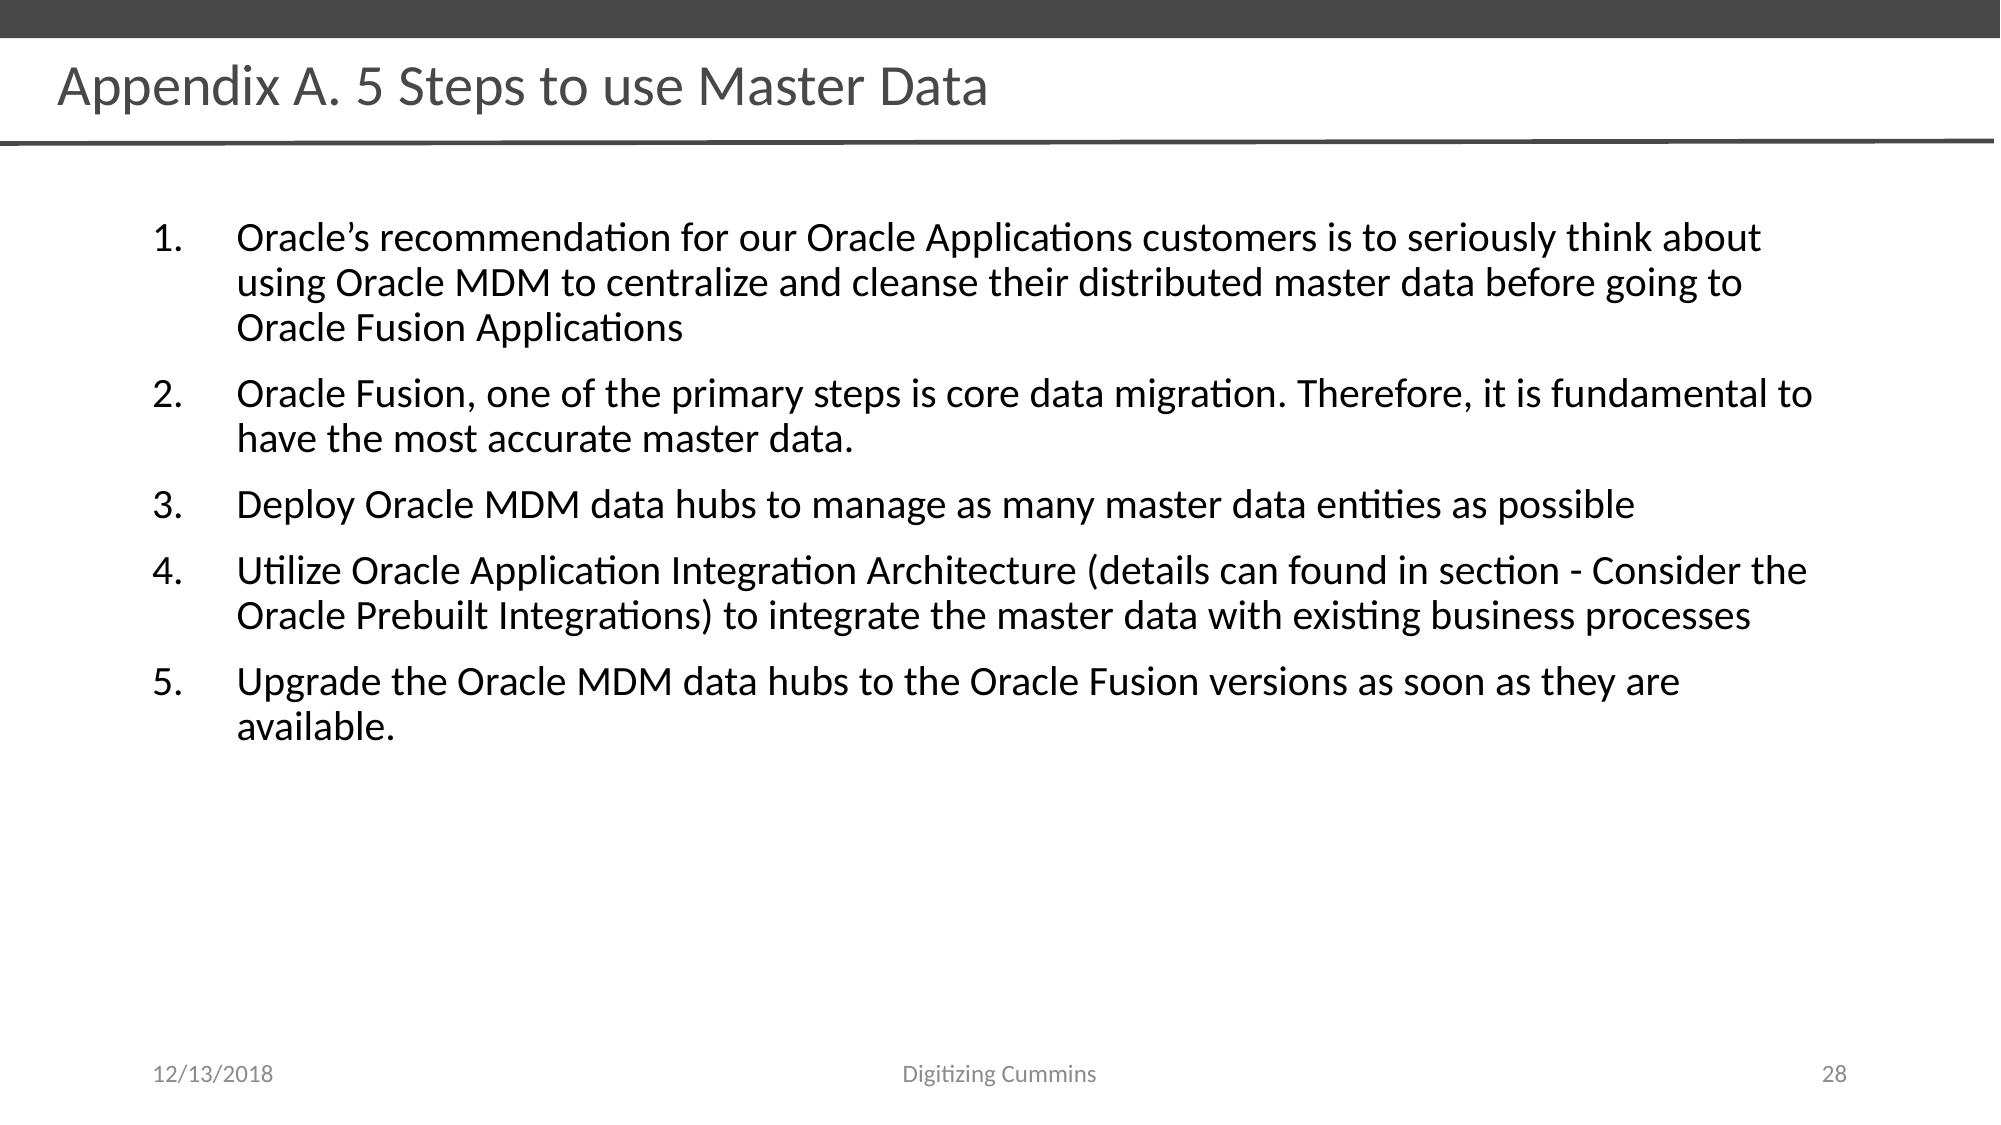

Appendix A. 5 Steps to use Master Data
Oracle’s recommendation for our Oracle Applications customers is to seriously think about using Oracle MDM to centralize and cleanse their distributed master data before going to Oracle Fusion Applications
Oracle Fusion, one of the primary steps is core data migration. Therefore, it is fundamental to have the most accurate master data.
Deploy Oracle MDM data hubs to manage as many master data entities as possible
Utilize Oracle Application Integration Architecture (details can found in section - Consider the Oracle Prebuilt Integrations) to integrate the master data with existing business processes
Upgrade the Oracle MDM data hubs to the Oracle Fusion versions as soon as they are available.
12/13/2018
Digitizing Cummins
28